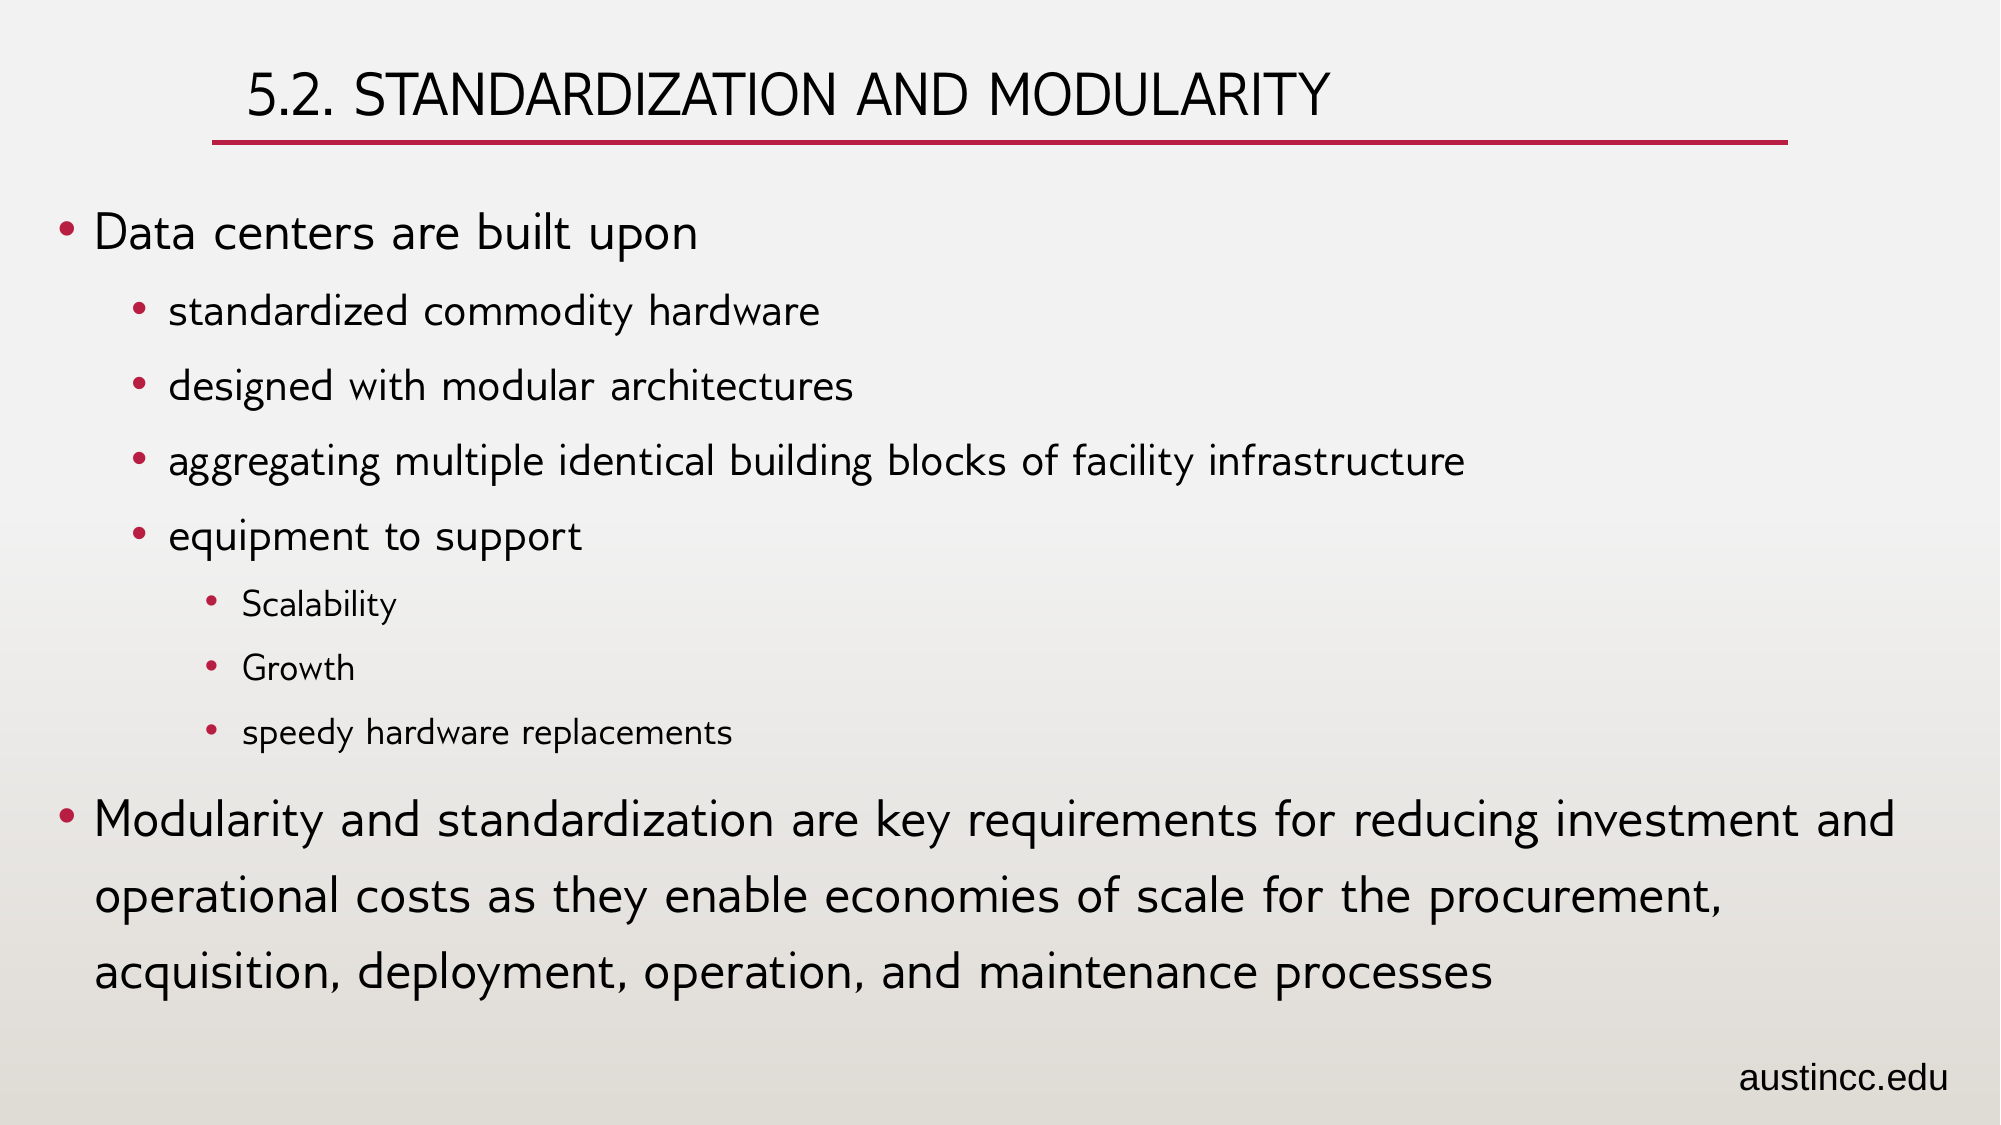

# 5.2. Standardization and Modularity
Data centers are built upon
standardized commodity hardware
designed with modular architectures
aggregating multiple identical building blocks of facility infrastructure
equipment to support
Scalability
Growth
speedy hardware replacements
Modularity and standardization are key requirements for reducing investment and operational costs as they enable economies of scale for the procurement, acquisition, deployment, operation, and maintenance processes